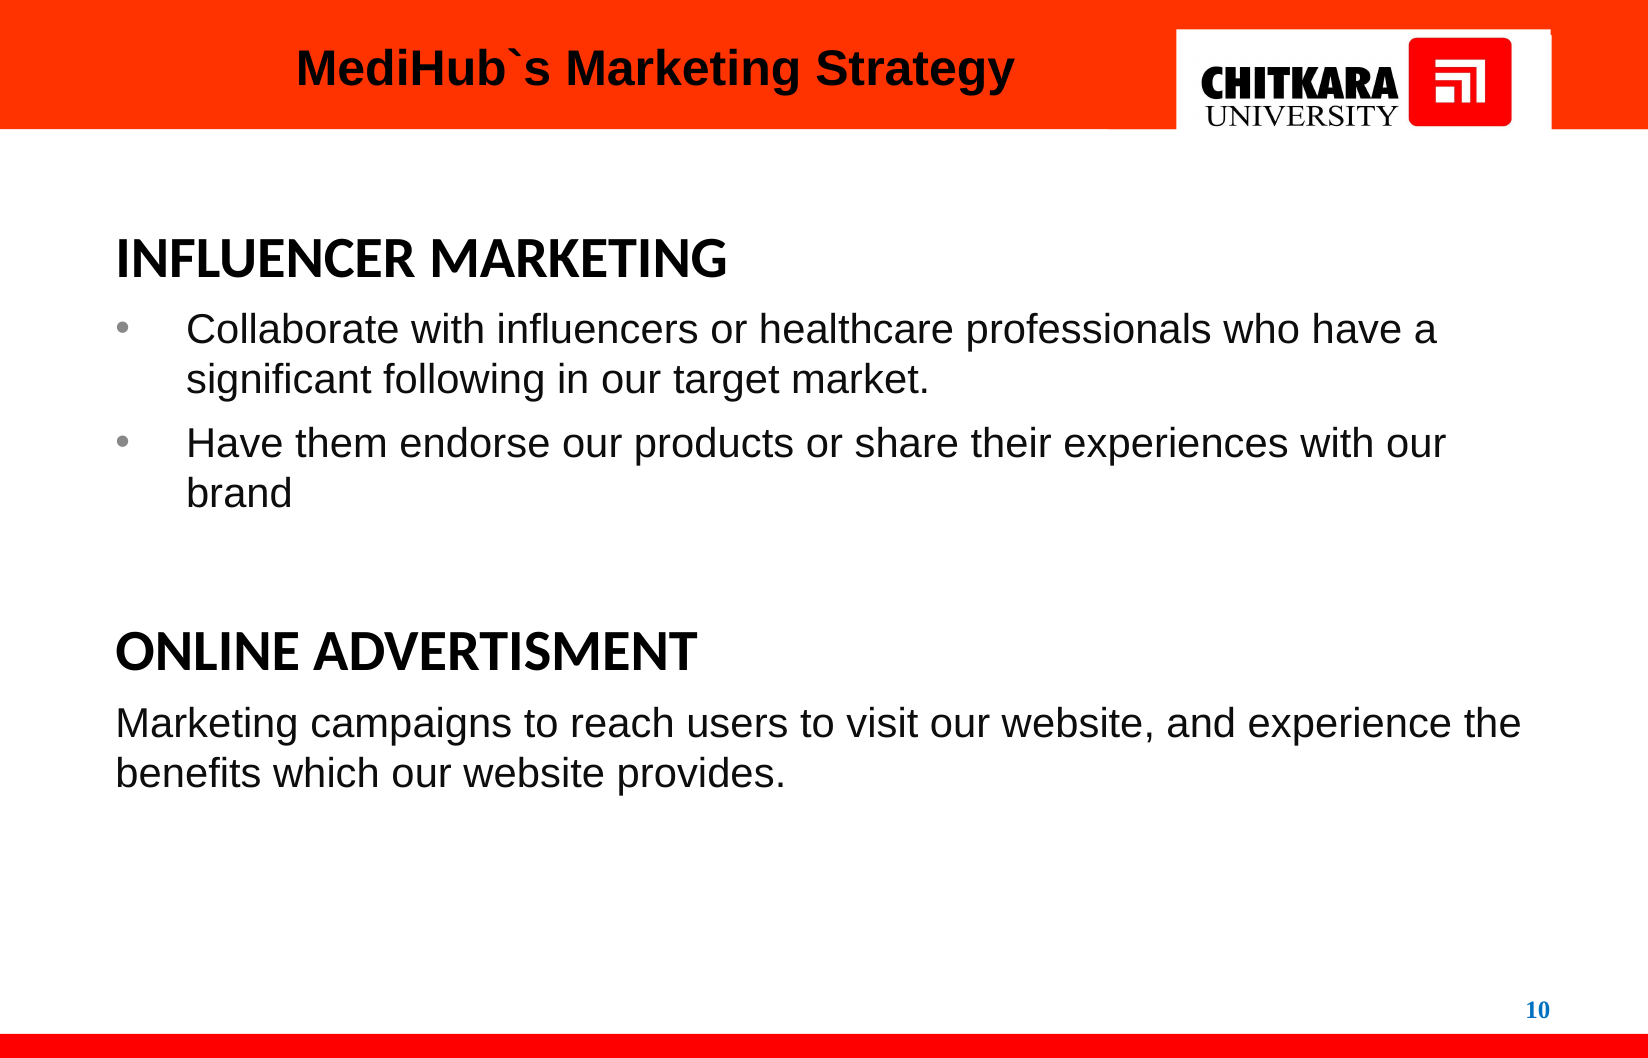

MediHub`s Marketing Strategy
INFLUENCER MARKETING
Collaborate with influencers or healthcare professionals who have a significant following in our target market.
Have them endorse our products or share their experiences with our brand

ONLINE ADVERTISMENT
Marketing campaigns to reach users to visit our website, and experience the benefits which our website provides.
10